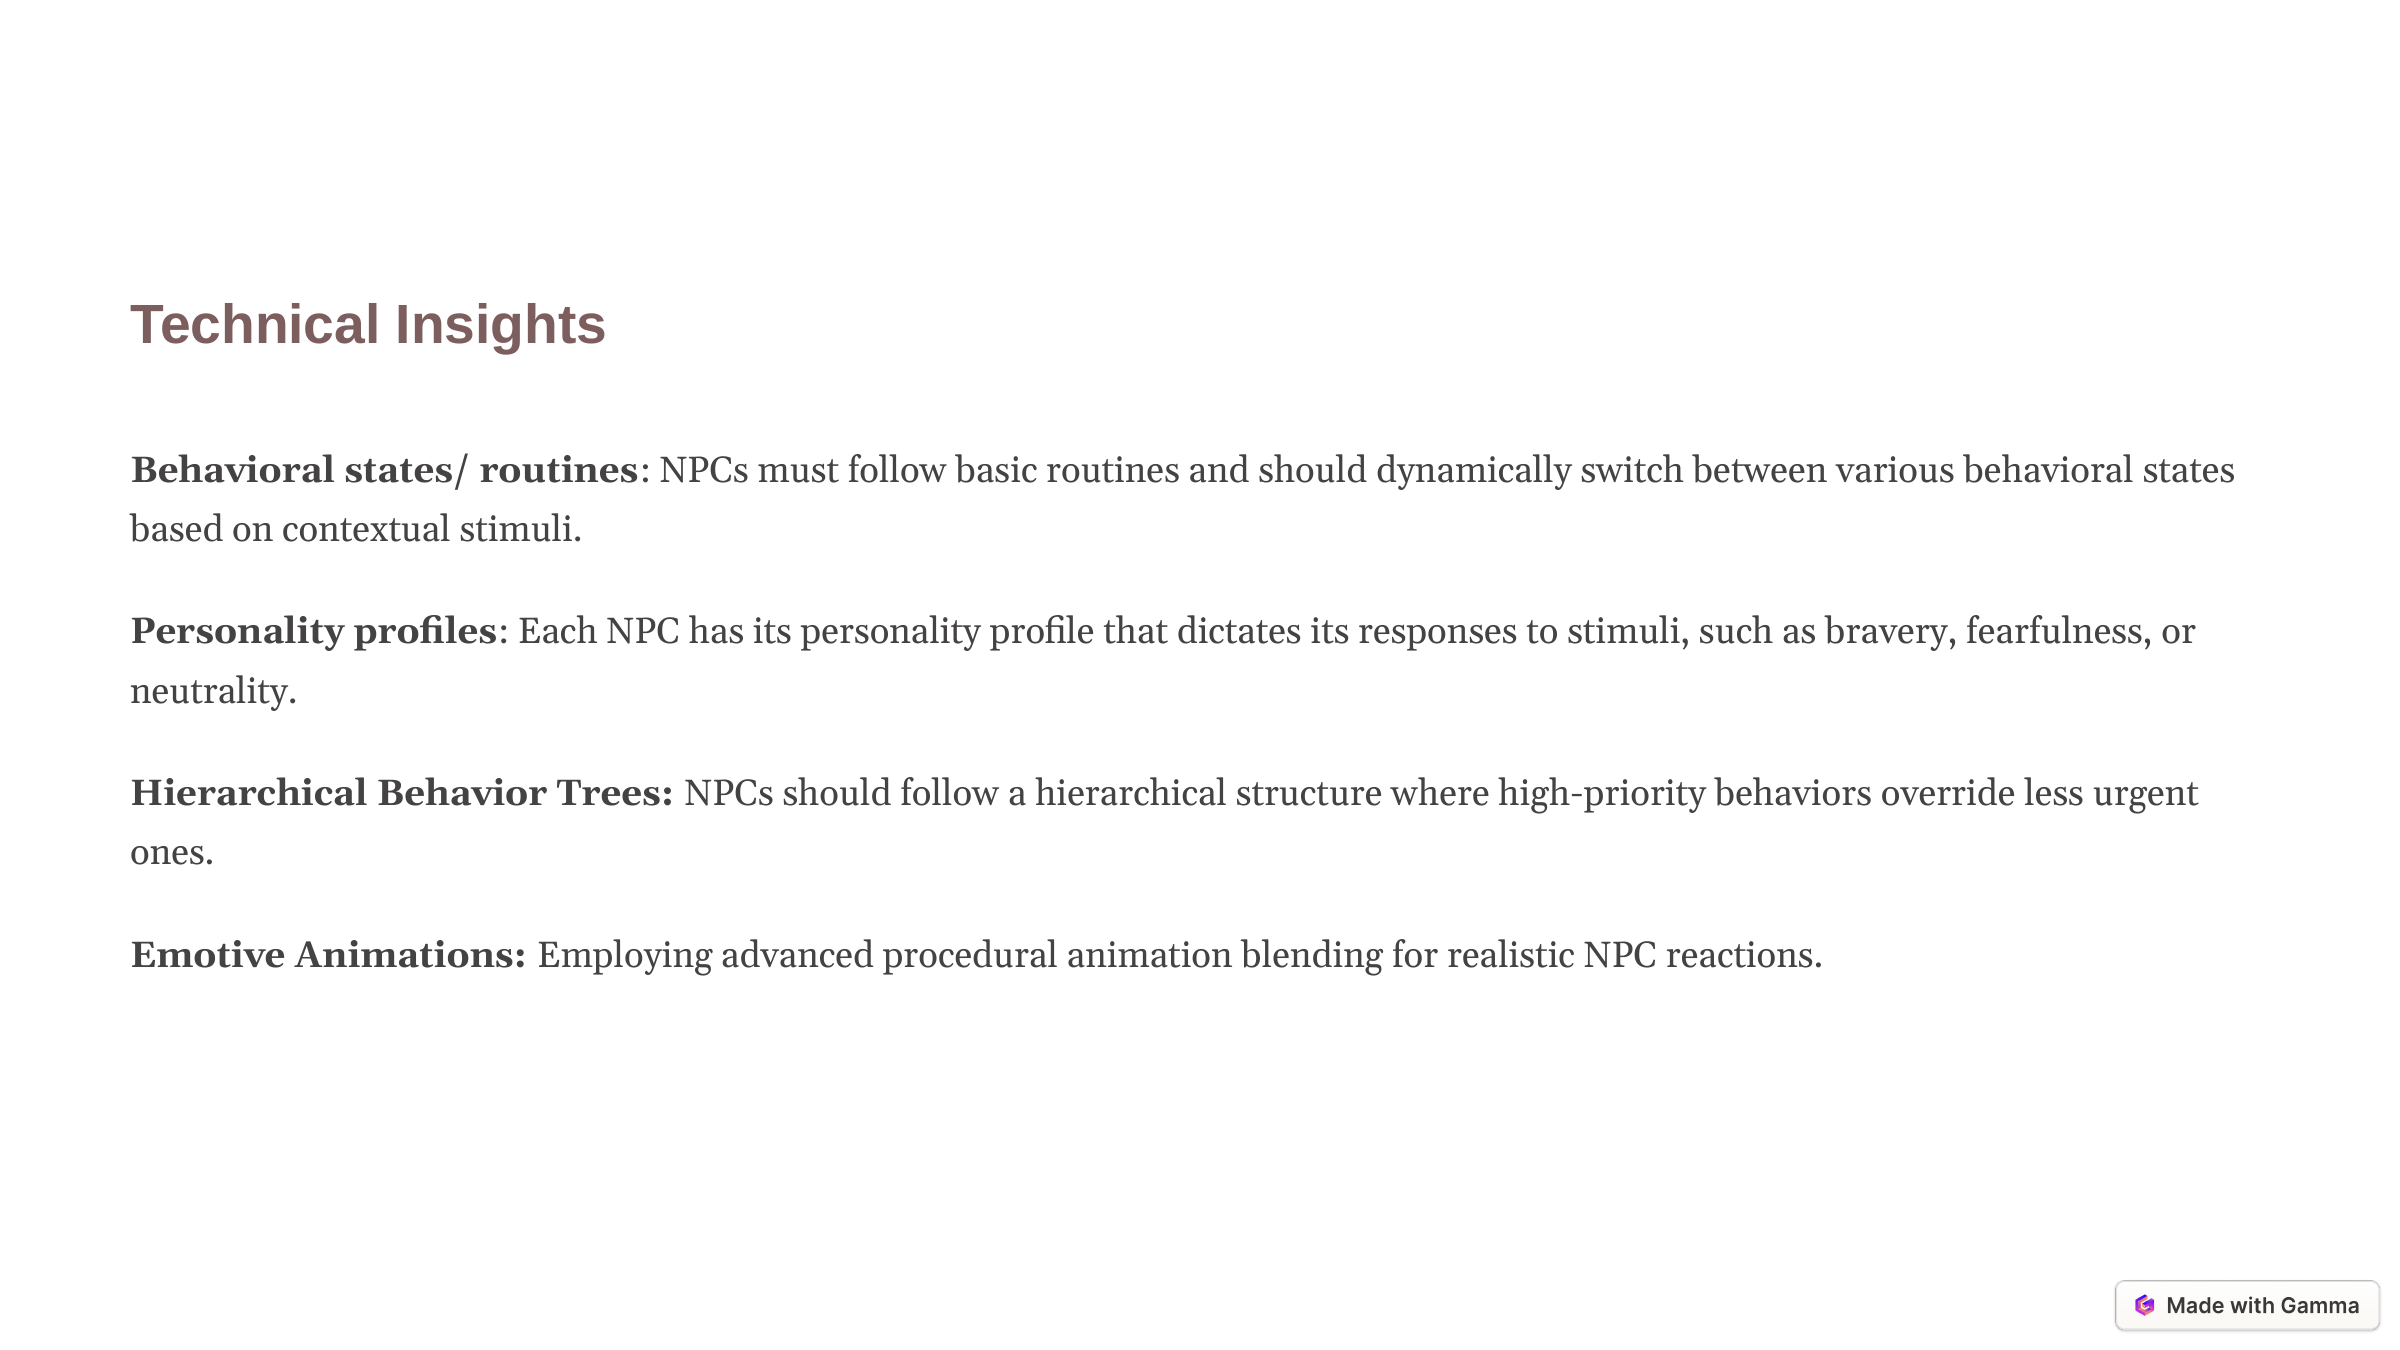

Technical Insights
Behavioral states/ routines: NPCs must follow basic routines and should dynamically switch between various behavioral states based on contextual stimuli.
Personality profiles: Each NPC has its personality profile that dictates its responses to stimuli, such as bravery, fearfulness, or neutrality.
Hierarchical Behavior Trees: NPCs should follow a hierarchical structure where high-priority behaviors override less urgent ones.
Emotive Animations: Employing advanced procedural animation blending for realistic NPC reactions.